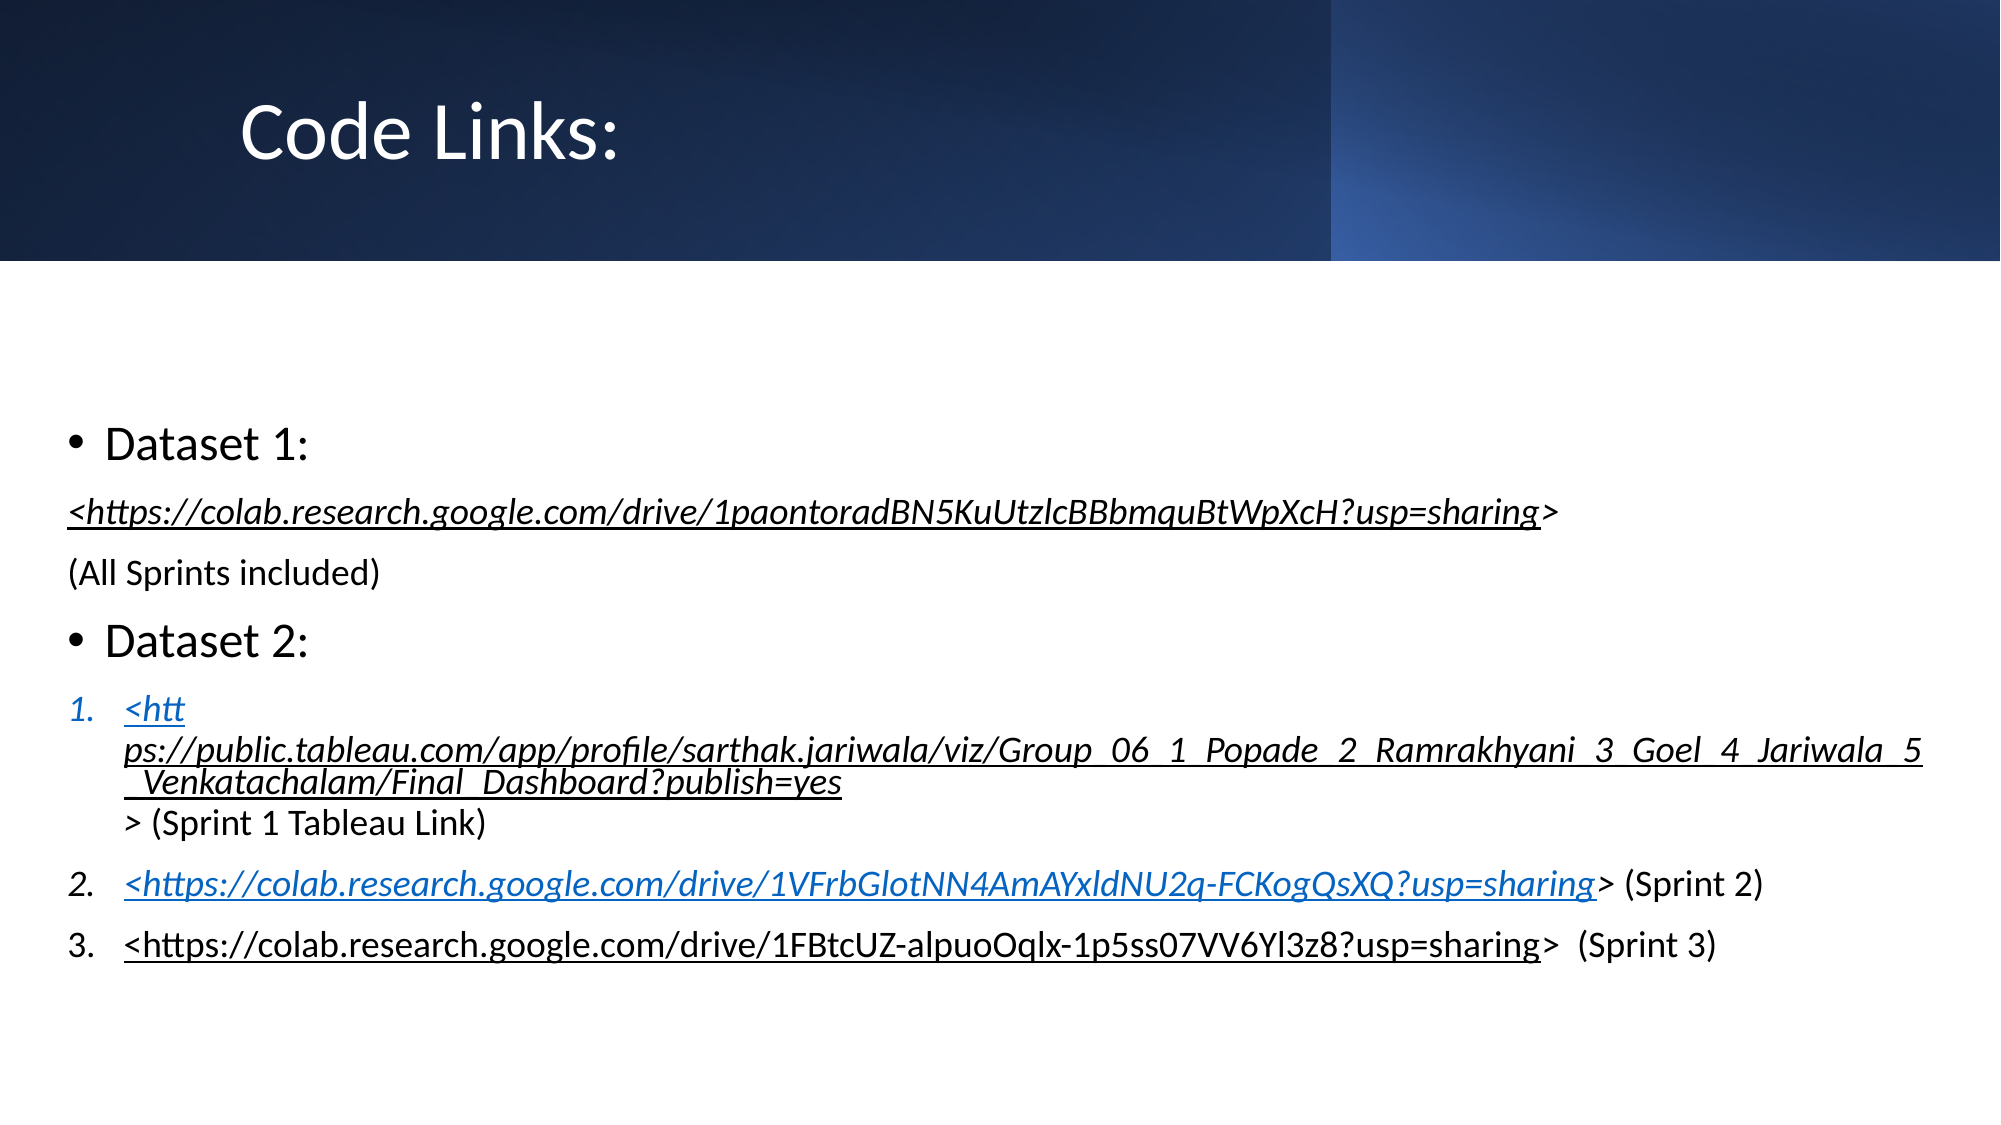

# Code Links:
Dataset 1:
<https://colab.research.google.com/drive/1paontoradBN5KuUtzlcBBbmquBtWpXcH?usp=sharing>
(All Sprints included)
Dataset 2:
<https://public.tableau.com/app/profile/sarthak.jariwala/viz/Group_06_1_Popade_2_Ramrakhyani_3_Goel_4_Jariwala_5_Venkatachalam/Final_Dashboard?publish=yes> (Sprint 1 Tableau Link)
<https://colab.research.google.com/drive/1VFrbGlotNN4AmAYxldNU2q-FCKogQsXQ?usp=sharing> (Sprint 2)
<https://colab.research.google.com/drive/1FBtcUZ-alpuoOqlx-1p5ss07VV6Yl3z8?usp=sharing>  (Sprint 3)